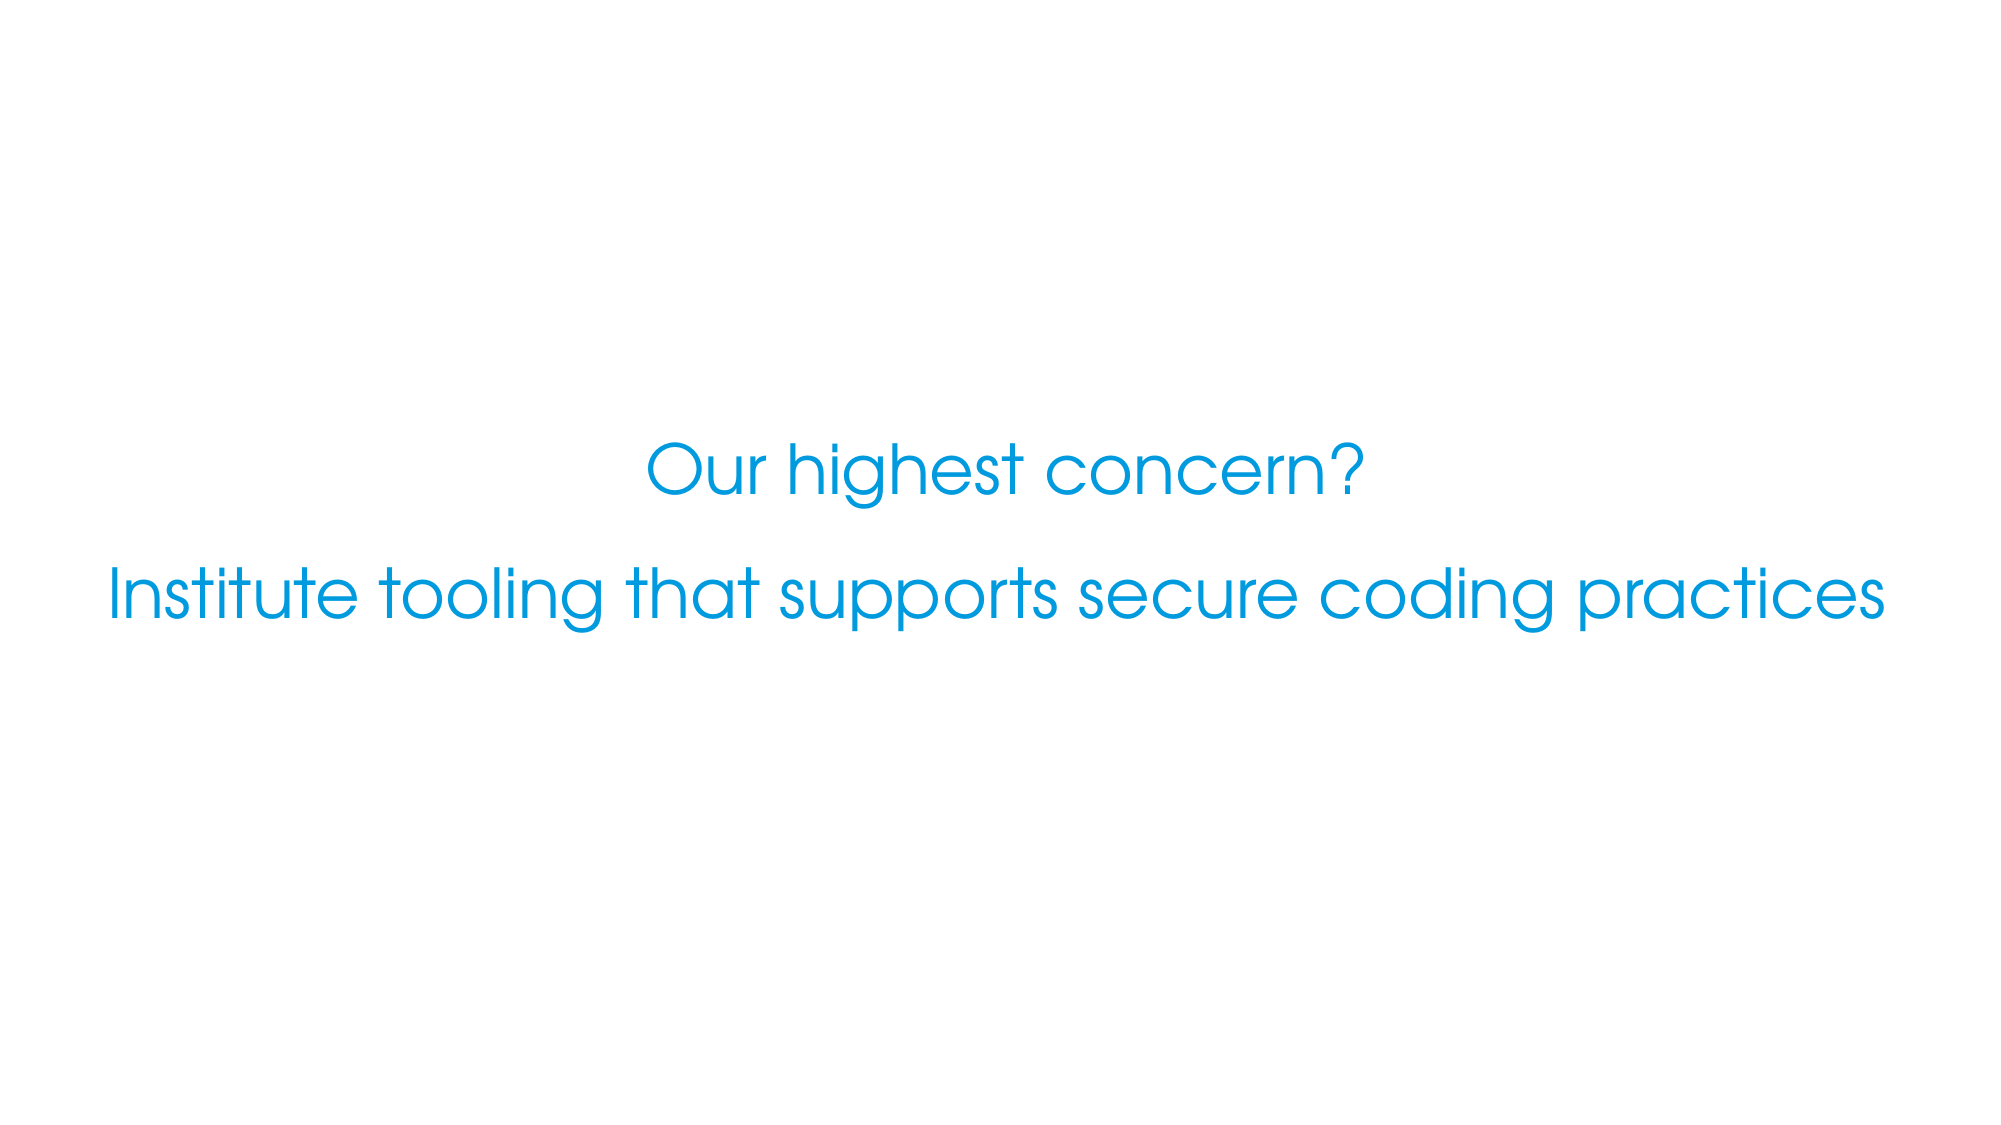

# Our highest concern?
Institute tooling that supports secure coding practices